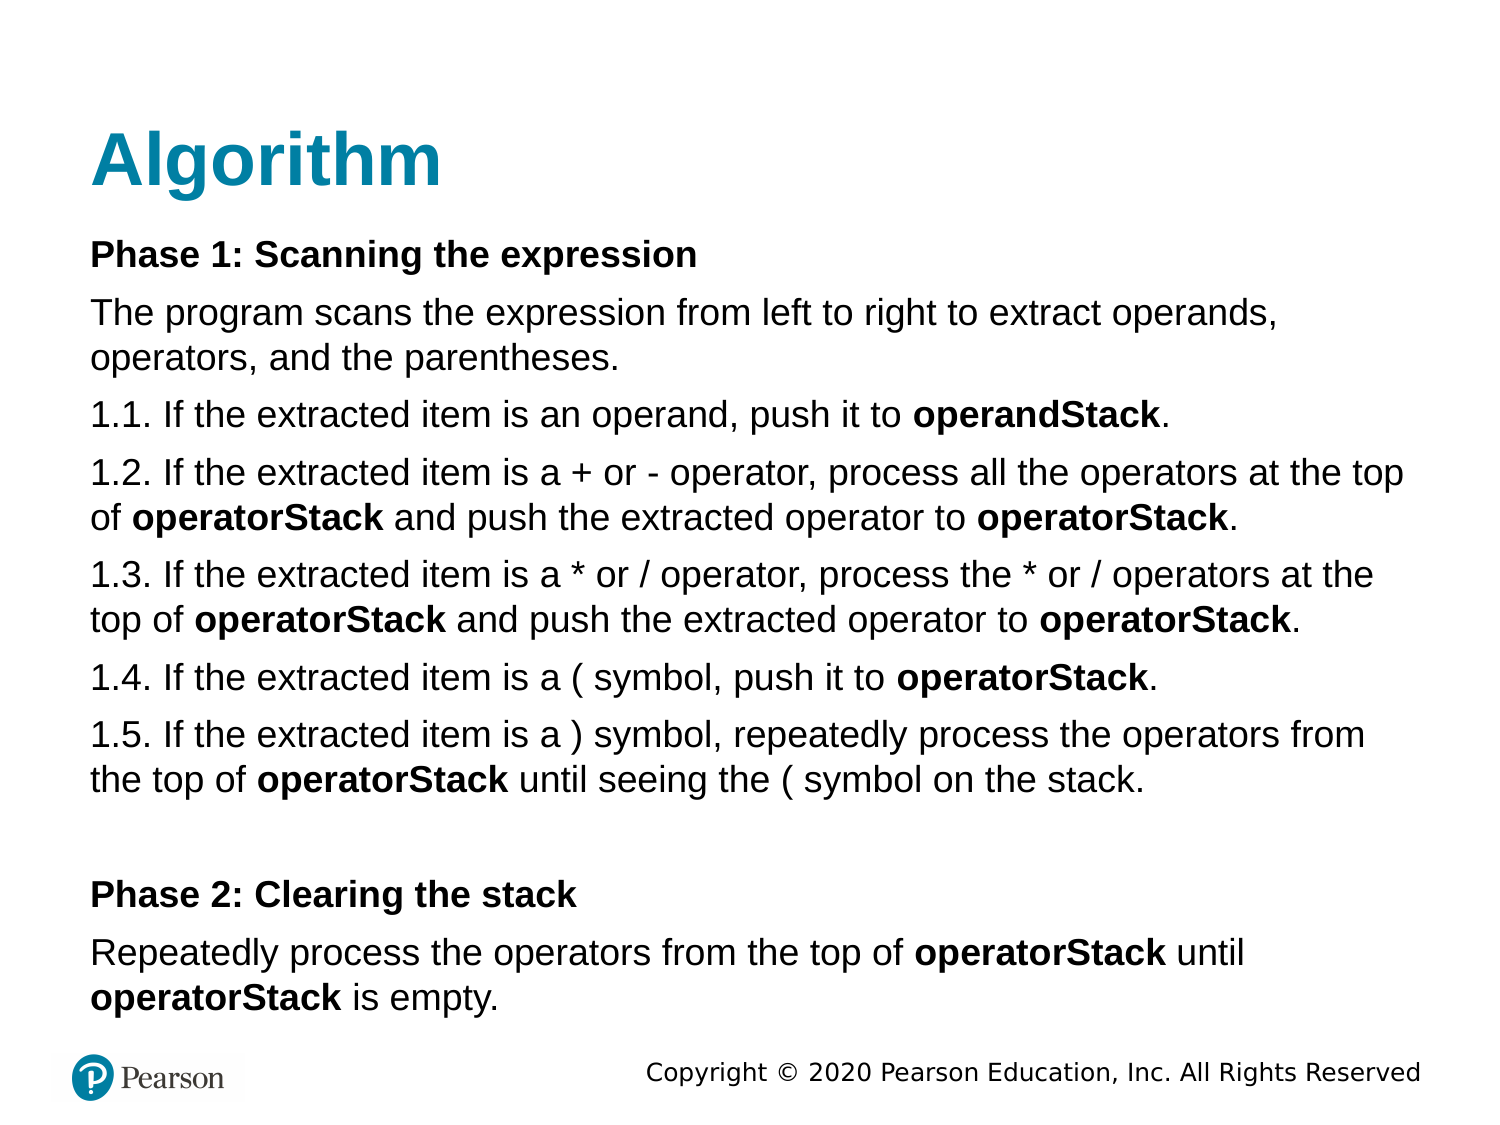

# Algorithm
Phase 1: Scanning the expression
The program scans the expression from left to right to extract operands, operators, and the parentheses.
1.1. If the extracted item is an operand, push it to operandStack.
1.2. If the extracted item is a + or - operator, process all the operators at the top of operatorStack and push the extracted operator to operatorStack.
1.3. If the extracted item is a * or / operator, process the * or / operators at the top of operatorStack and push the extracted operator to operatorStack.
1.4. If the extracted item is a ( symbol, push it to operatorStack.
1.5. If the extracted item is a ) symbol, repeatedly process the operators from the top of operatorStack until seeing the ( symbol on the stack.

Phase 2: Clearing the stack
Repeatedly process the operators from the top of operatorStack until operatorStack is empty.